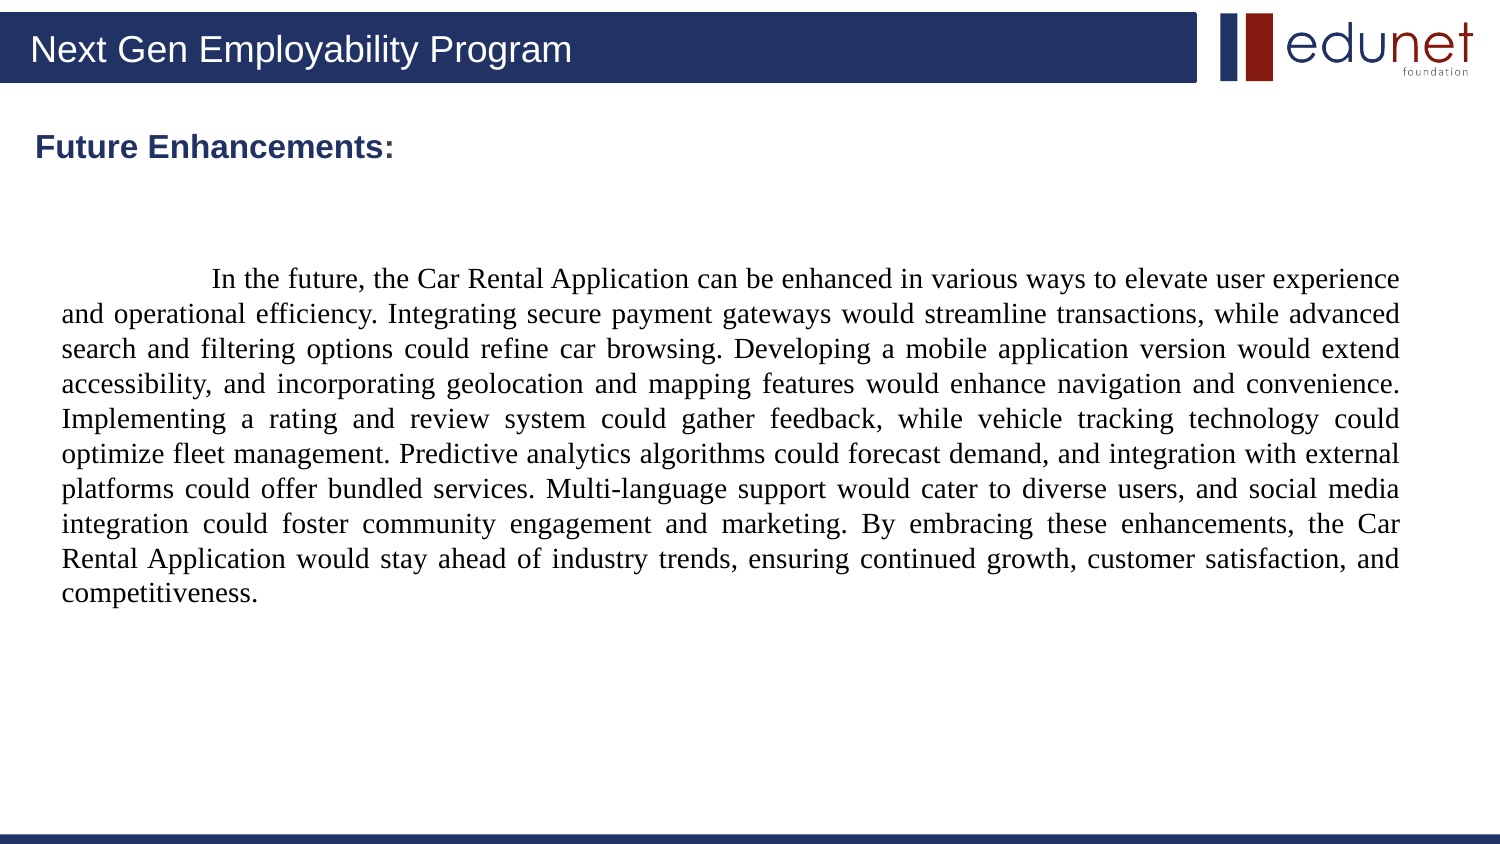

# Future Enhancements:
	In the future, the Car Rental Application can be enhanced in various ways to elevate user experience and operational efficiency. Integrating secure payment gateways would streamline transactions, while advanced search and filtering options could refine car browsing. Developing a mobile application version would extend accessibility, and incorporating geolocation and mapping features would enhance navigation and convenience. Implementing a rating and review system could gather feedback, while vehicle tracking technology could optimize fleet management. Predictive analytics algorithms could forecast demand, and integration with external platforms could offer bundled services. Multi-language support would cater to diverse users, and social media integration could foster community engagement and marketing. By embracing these enhancements, the Car Rental Application would stay ahead of industry trends, ensuring continued growth, customer satisfaction, and competitiveness.